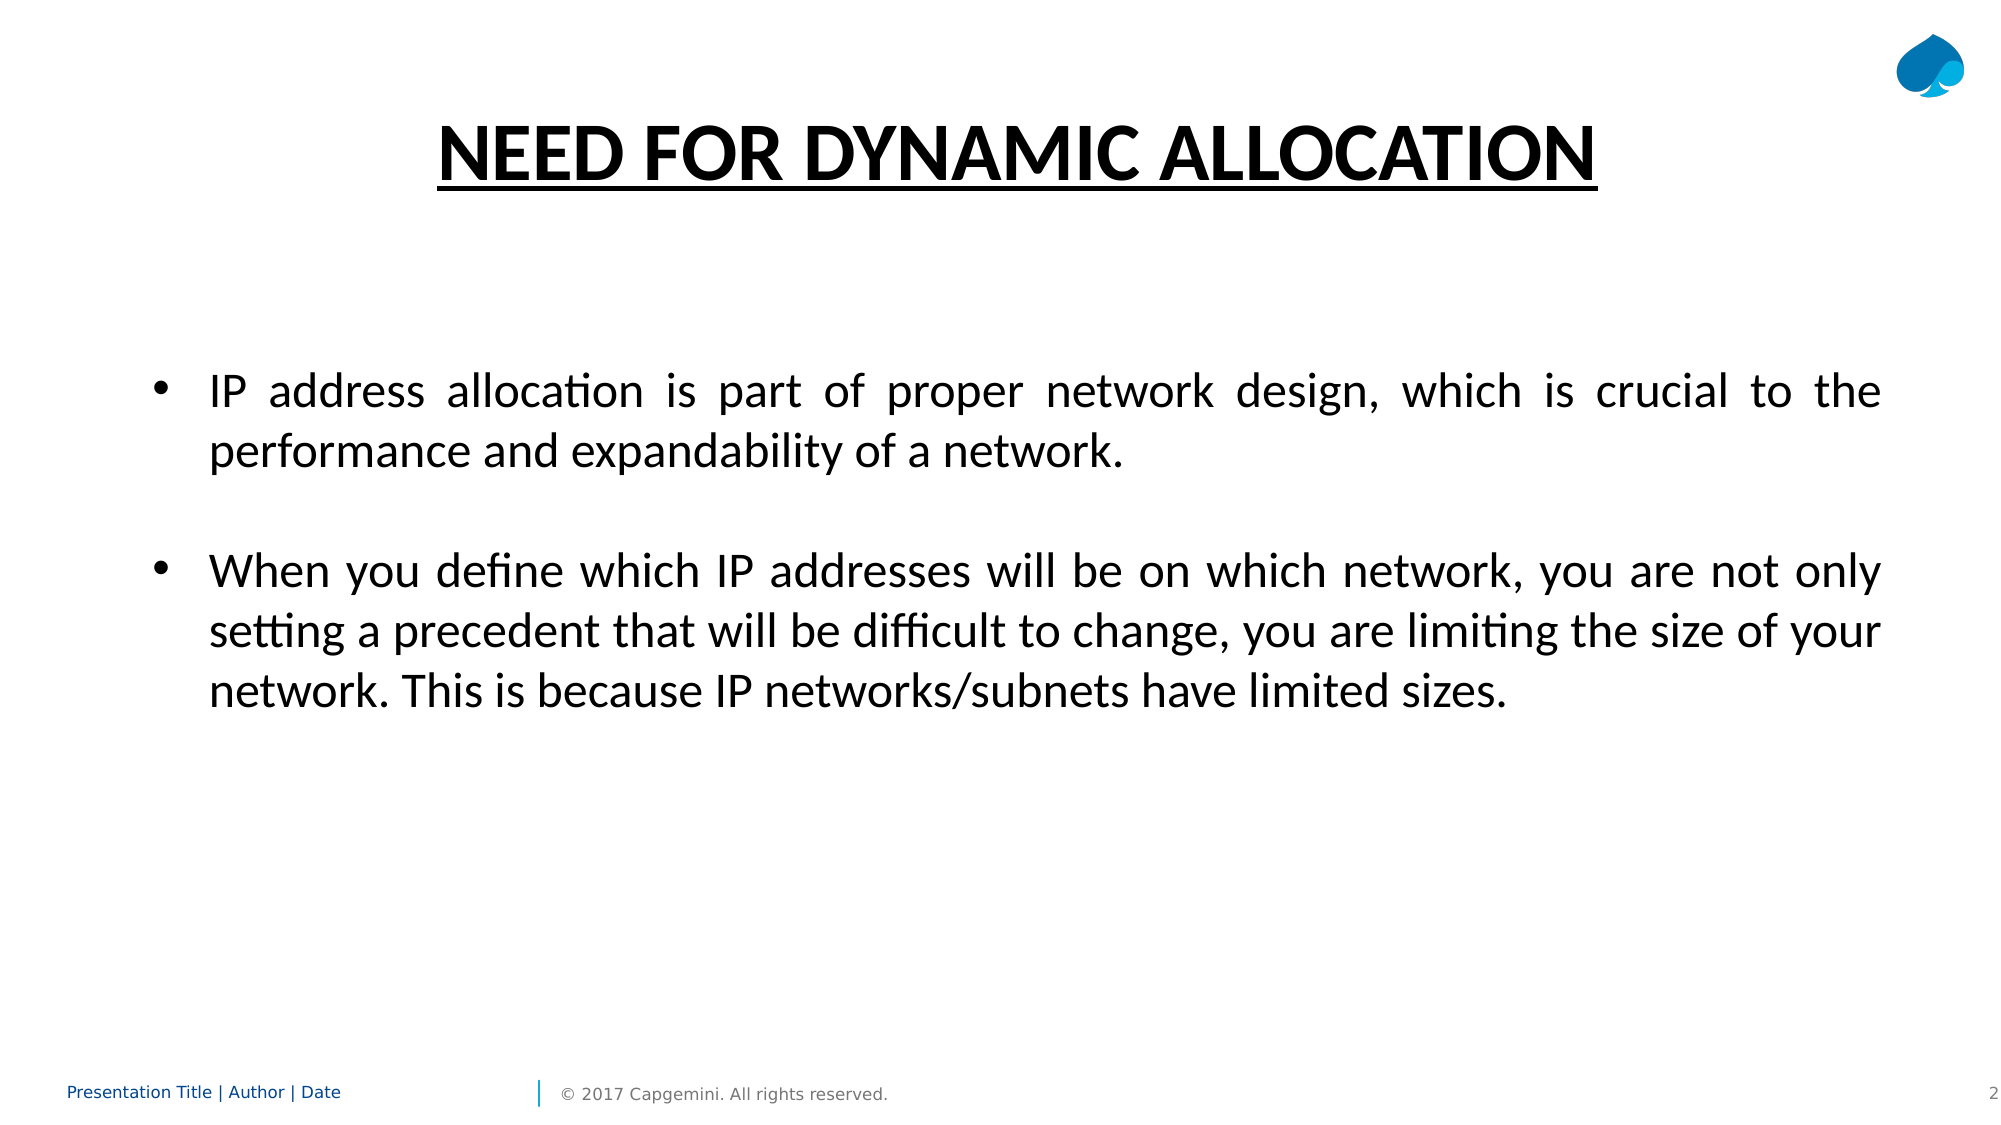

NEED FOR DYNAMIC ALLOCATION
IP address allocation is part of proper network design, which is crucial to the performance and expandability of a network.

When you define which IP addresses will be on which network, you are not only setting a precedent that will be difficult to change, you are limiting the size of your network. This is because IP networks/subnets have limited sizes.